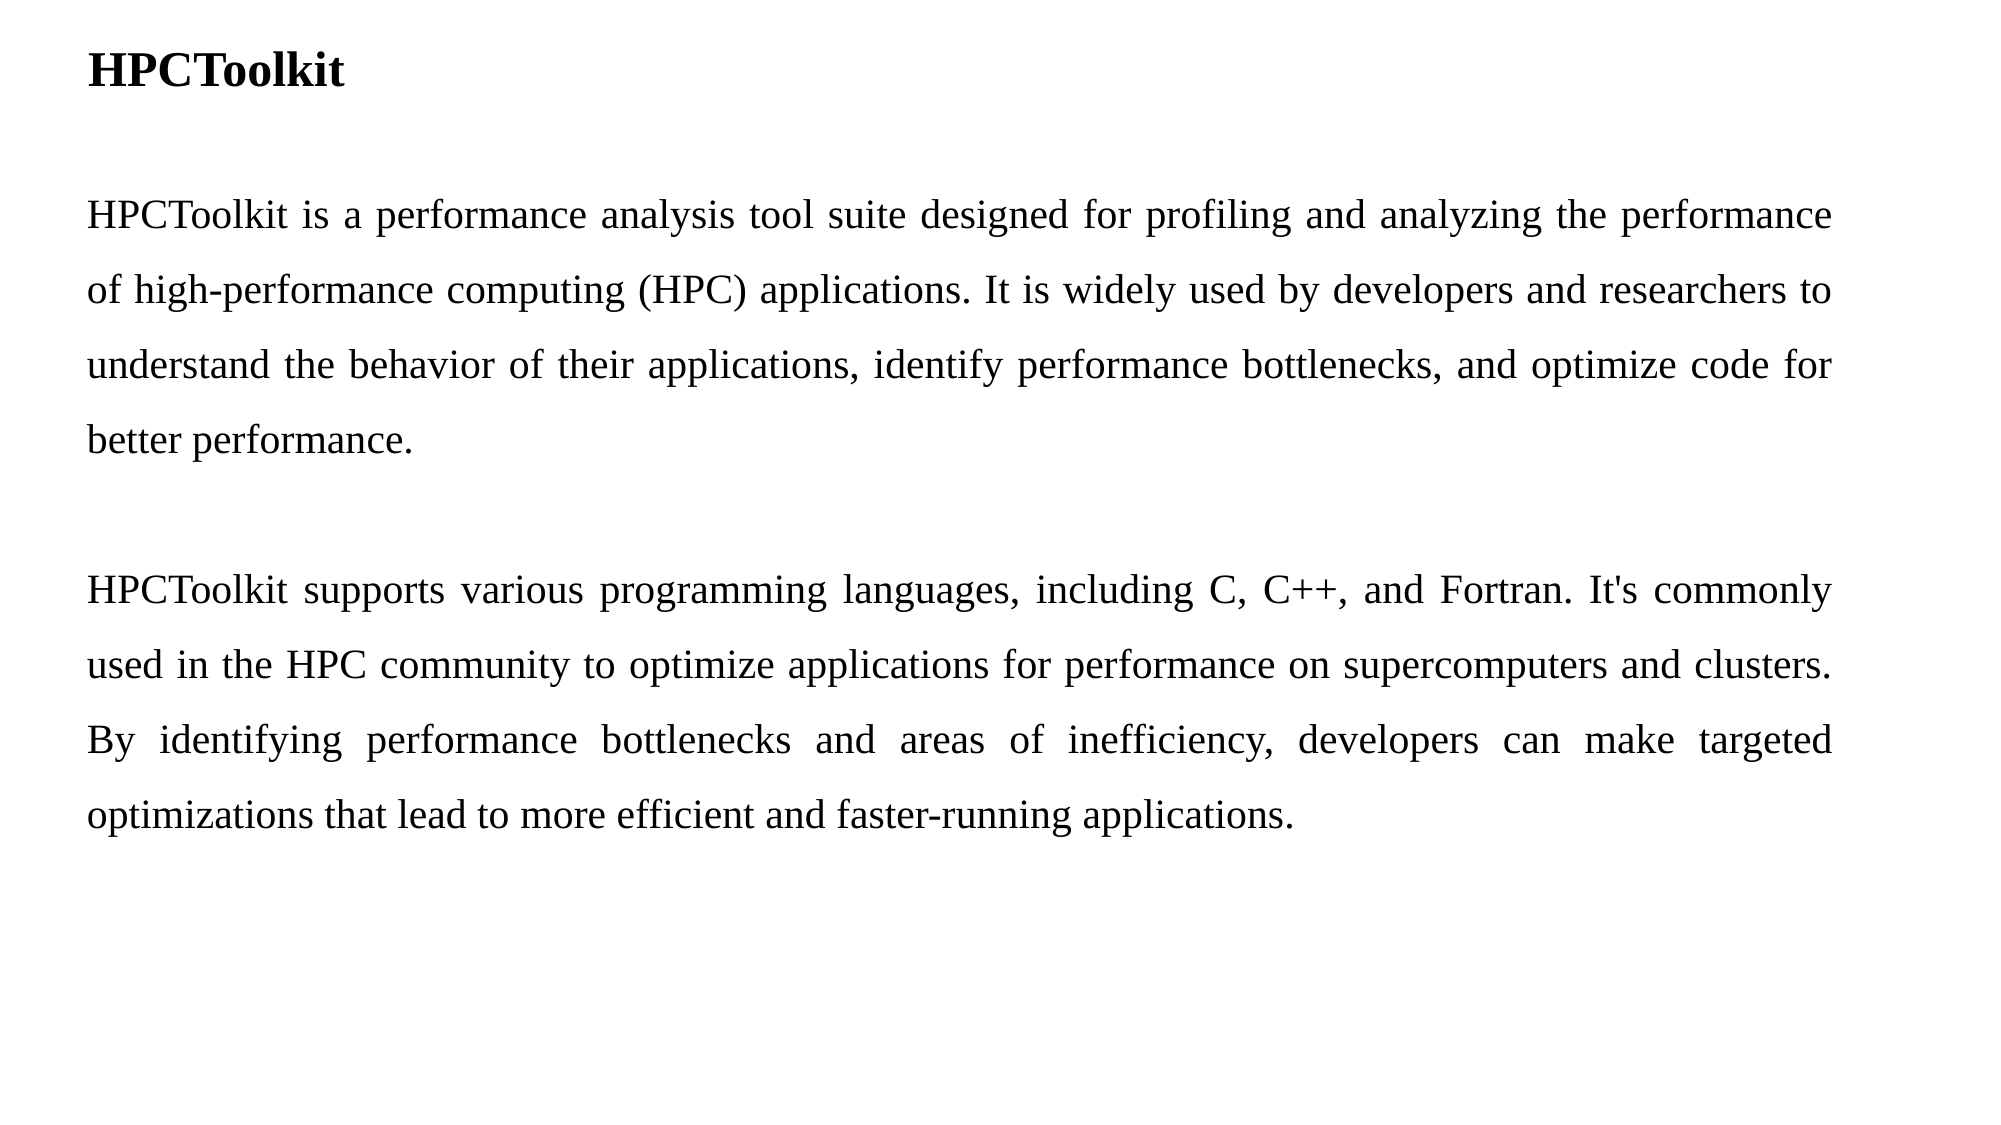

HPCToolkit
HPCToolkit is a performance analysis tool suite designed for profiling and analyzing the performance of high-performance computing (HPC) applications. It is widely used by developers and researchers to understand the behavior of their applications, identify performance bottlenecks, and optimize code for better performance.

HPCToolkit supports various programming languages, including C, C++, and Fortran. It's commonly used in the HPC community to optimize applications for performance on supercomputers and clusters. By identifying performance bottlenecks and areas of inefficiency, developers can make targeted optimizations that lead to more efficient and faster-running applications.